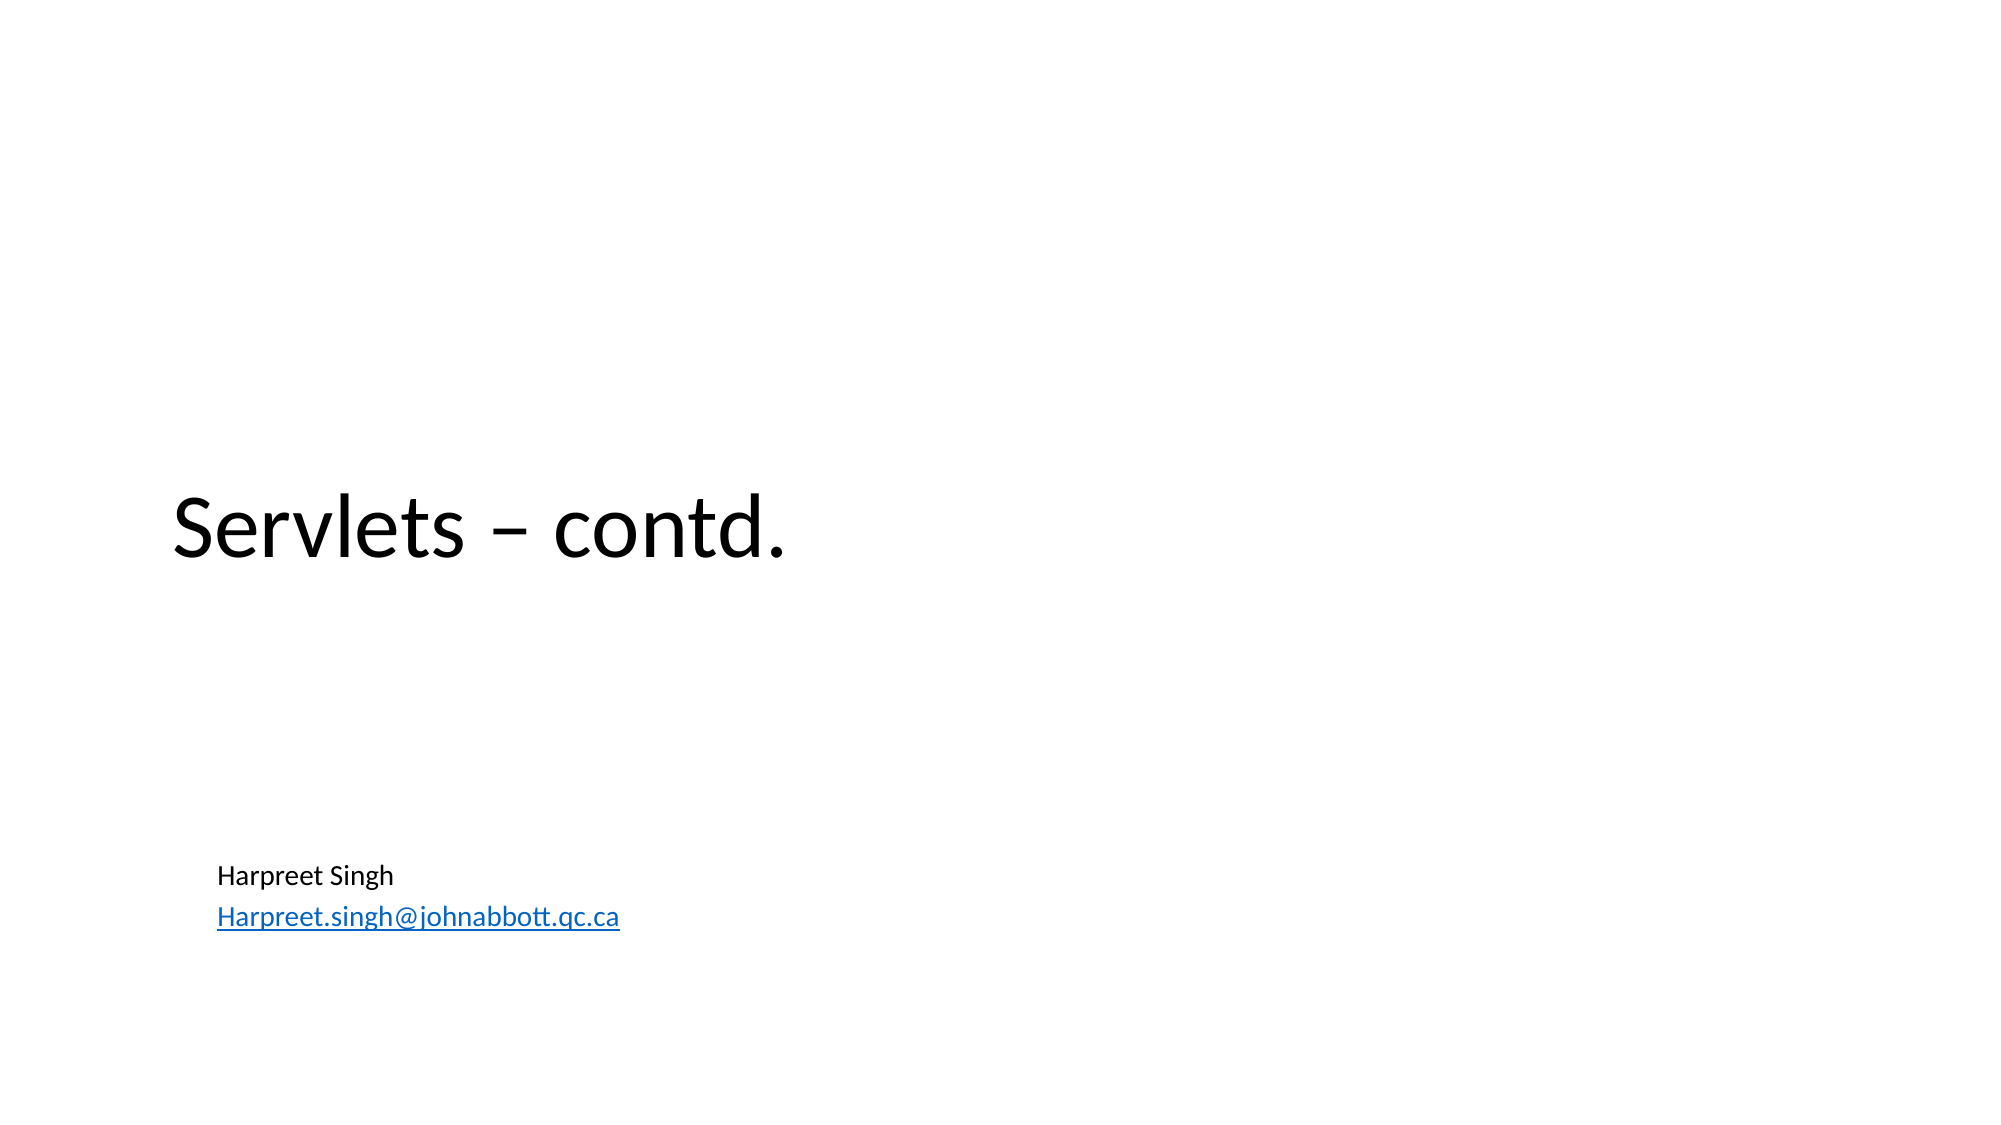

# Servlets – contd.

Harpreet Singh
Harpreet.singh@johnabbott.qc.ca